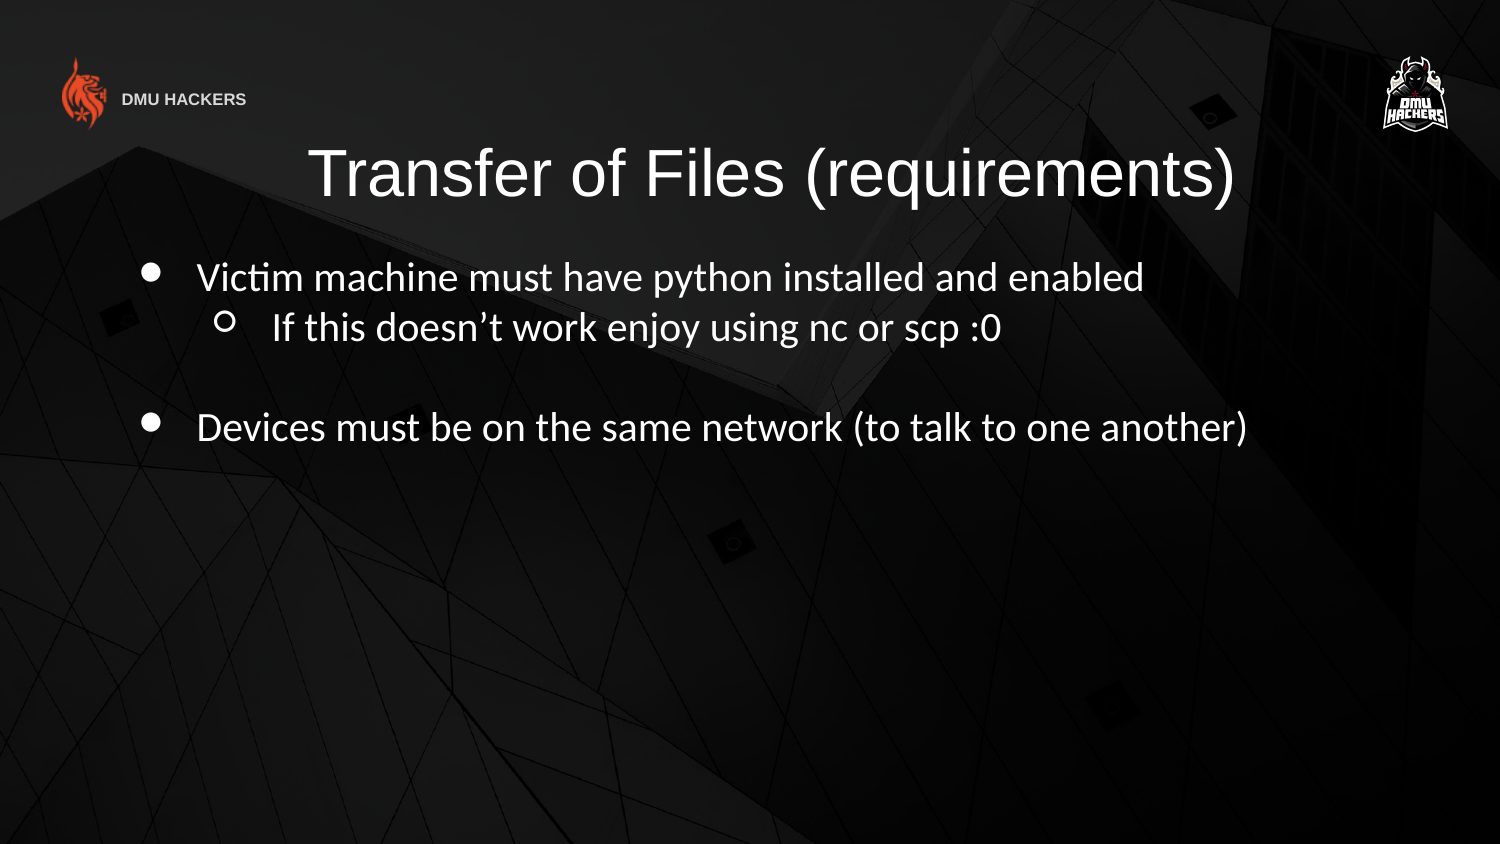

DMU HACKERS
Transfer of Files (requirements)
Victim machine must have python installed and enabled
If this doesn’t work enjoy using nc or scp :0

Devices must be on the same network (to talk to one another)